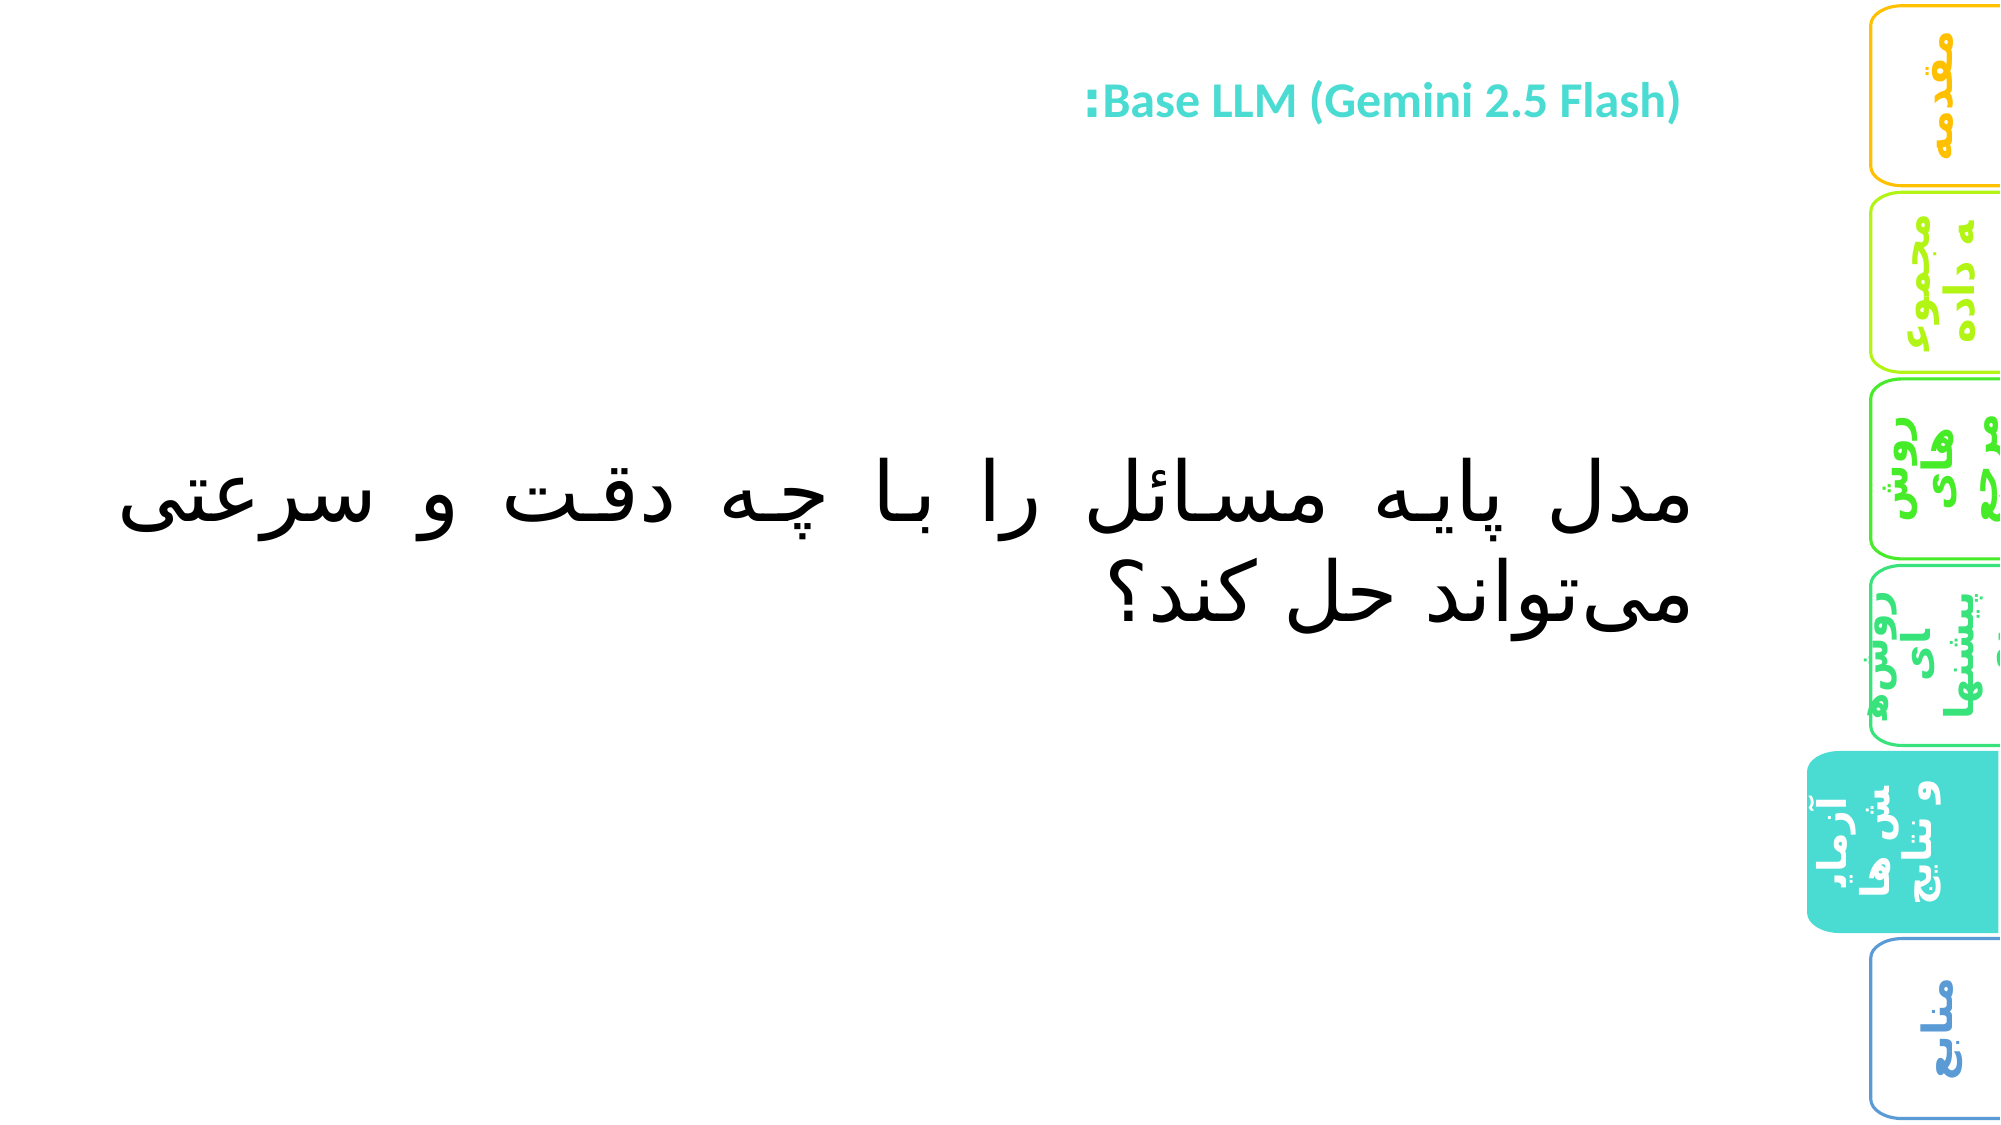

مقدمه

Base LLM (Gemini 2.5 Flash):
مجموعه داده

روش های مرجع

مدل پایه مسائل را با چه دقت و سرعتی می‌تواند حل کند؟
روش‌های پیشنهادی

آزمایش ها و نتایج

منابع